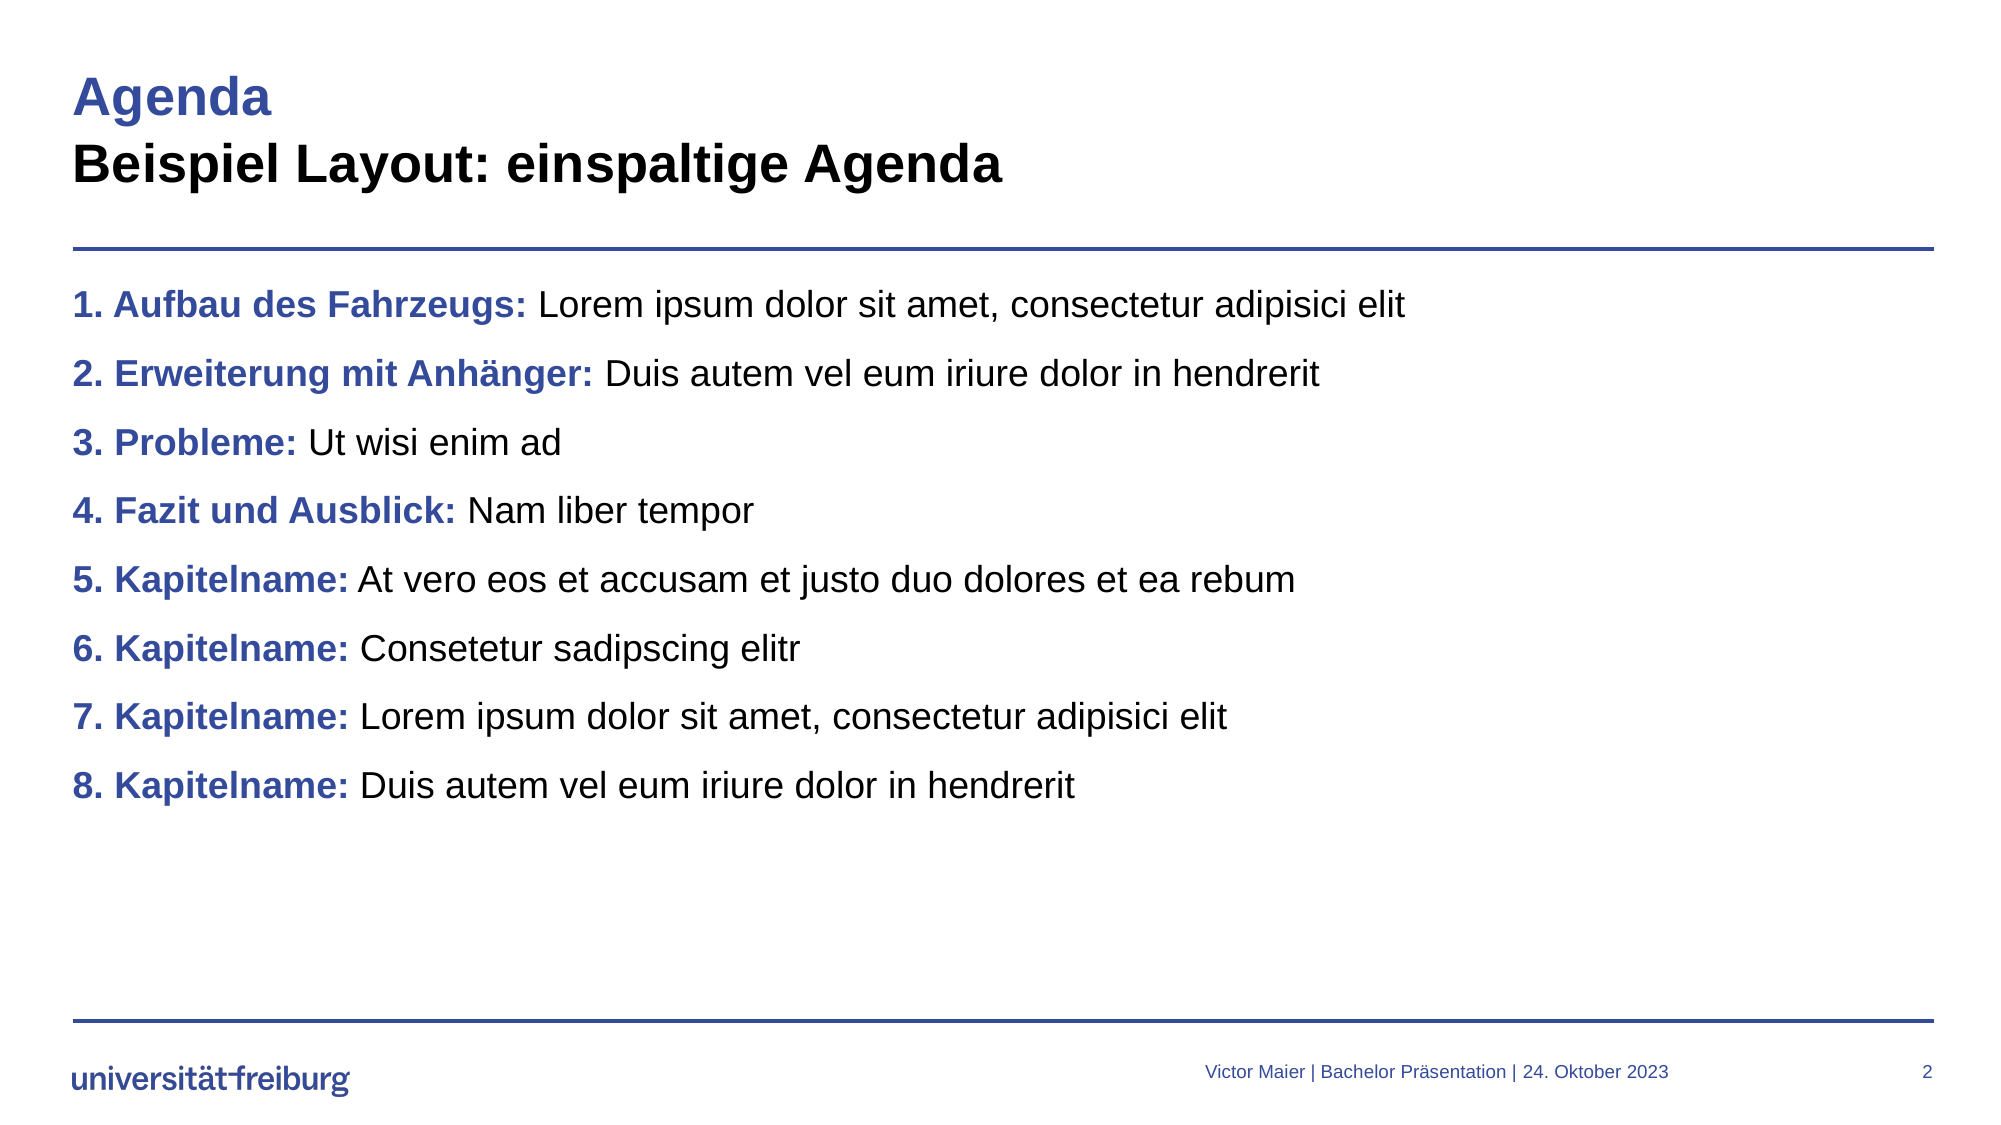

# Agenda Beispiel Layout: einspaltige Agenda
1. Aufbau des Fahrzeugs: Lorem ipsum dolor sit amet, consectetur adipisici elit
2. Erweiterung mit Anhänger: Duis autem vel eum iriure dolor in hendrerit
3. Probleme: Ut wisi enim ad
4. Fazit und Ausblick: Nam liber tempor
5. Kapitelname: At vero eos et accusam et justo duo dolores et ea rebum
6. Kapitelname: Consetetur sadipscing elitr
7. Kapitelname: Lorem ipsum dolor sit amet, consectetur adipisici elit
8. Kapitelname: Duis autem vel eum iriure dolor in hendrerit
Victor Maier | Bachelor Präsentation |
24. Oktober 2023
2